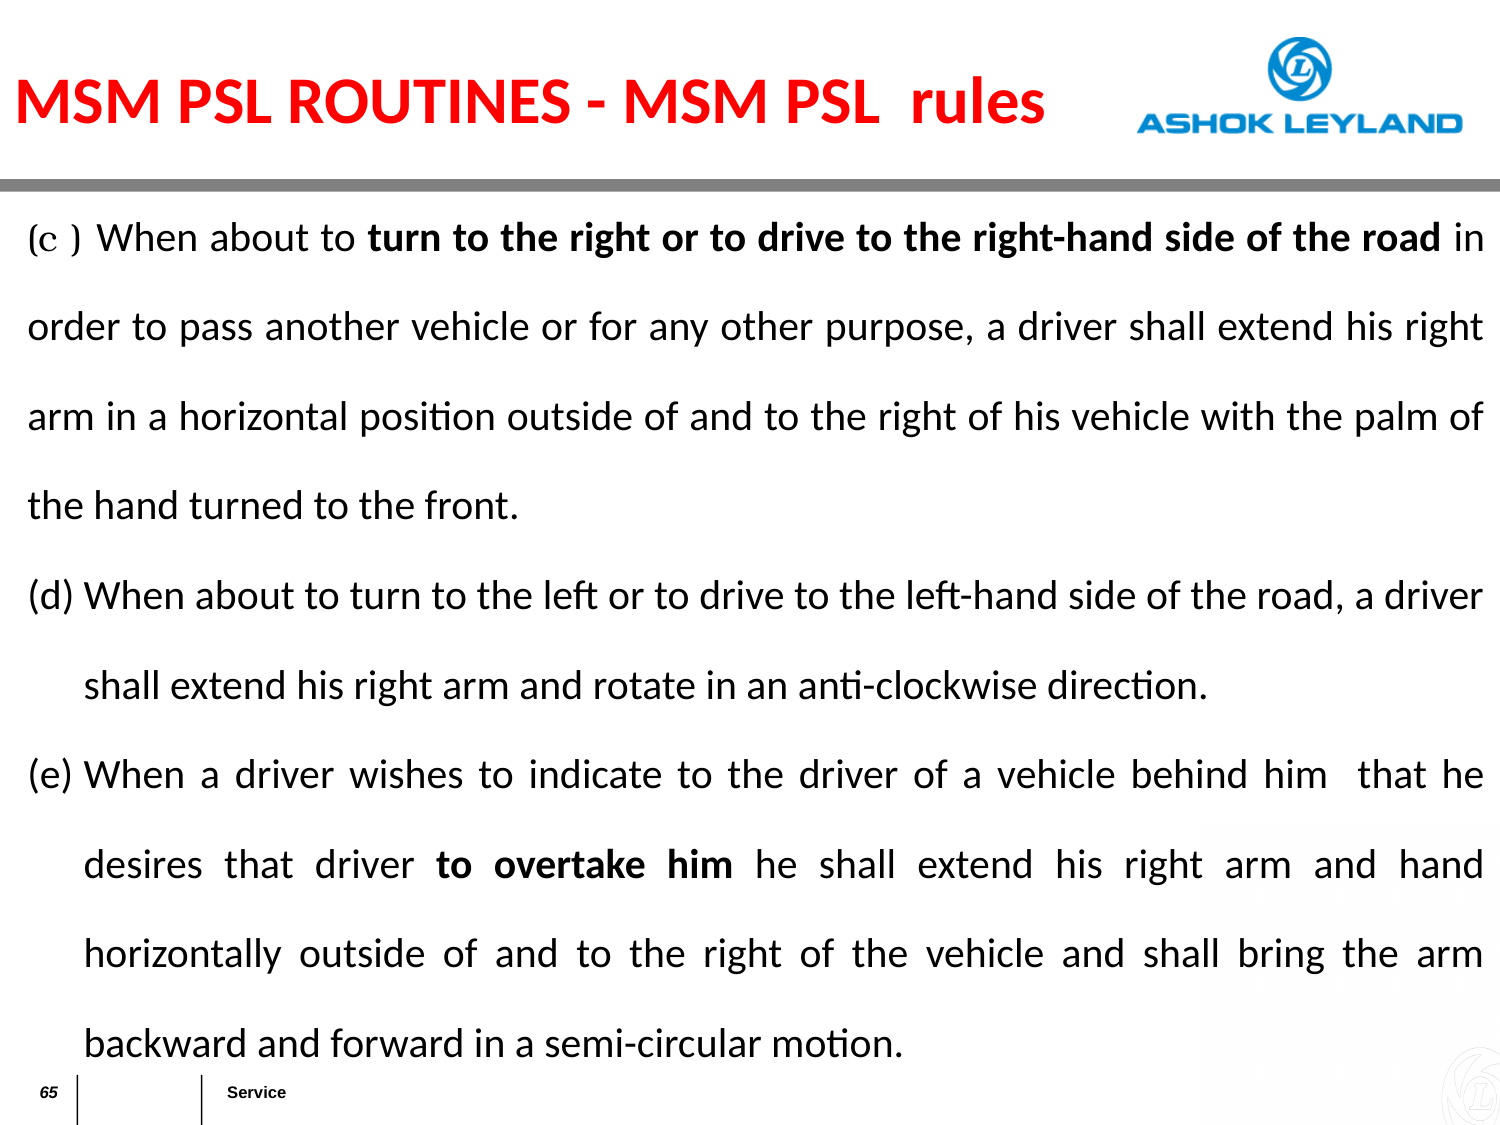

MSM PSL ROUTINES - MSM PSL  rules
(c ) When about to turn to the right or to drive to the right-hand side of the road in order to pass another vehicle or for any other purpose, a driver shall extend his right arm in a horizontal position outside of and to the right of his vehicle with the palm of the hand turned to the front.
When about to turn to the left or to drive to the left-hand side of the road, a driver shall extend his right arm and rotate in an anti-clockwise direction.
When a driver wishes to indicate to the driver of a vehicle behind him  that he desires that driver to overtake him he shall extend his right arm and hand horizontally outside of and to the right of the vehicle and shall bring the arm backward and forward in a semi-circular motion.

2